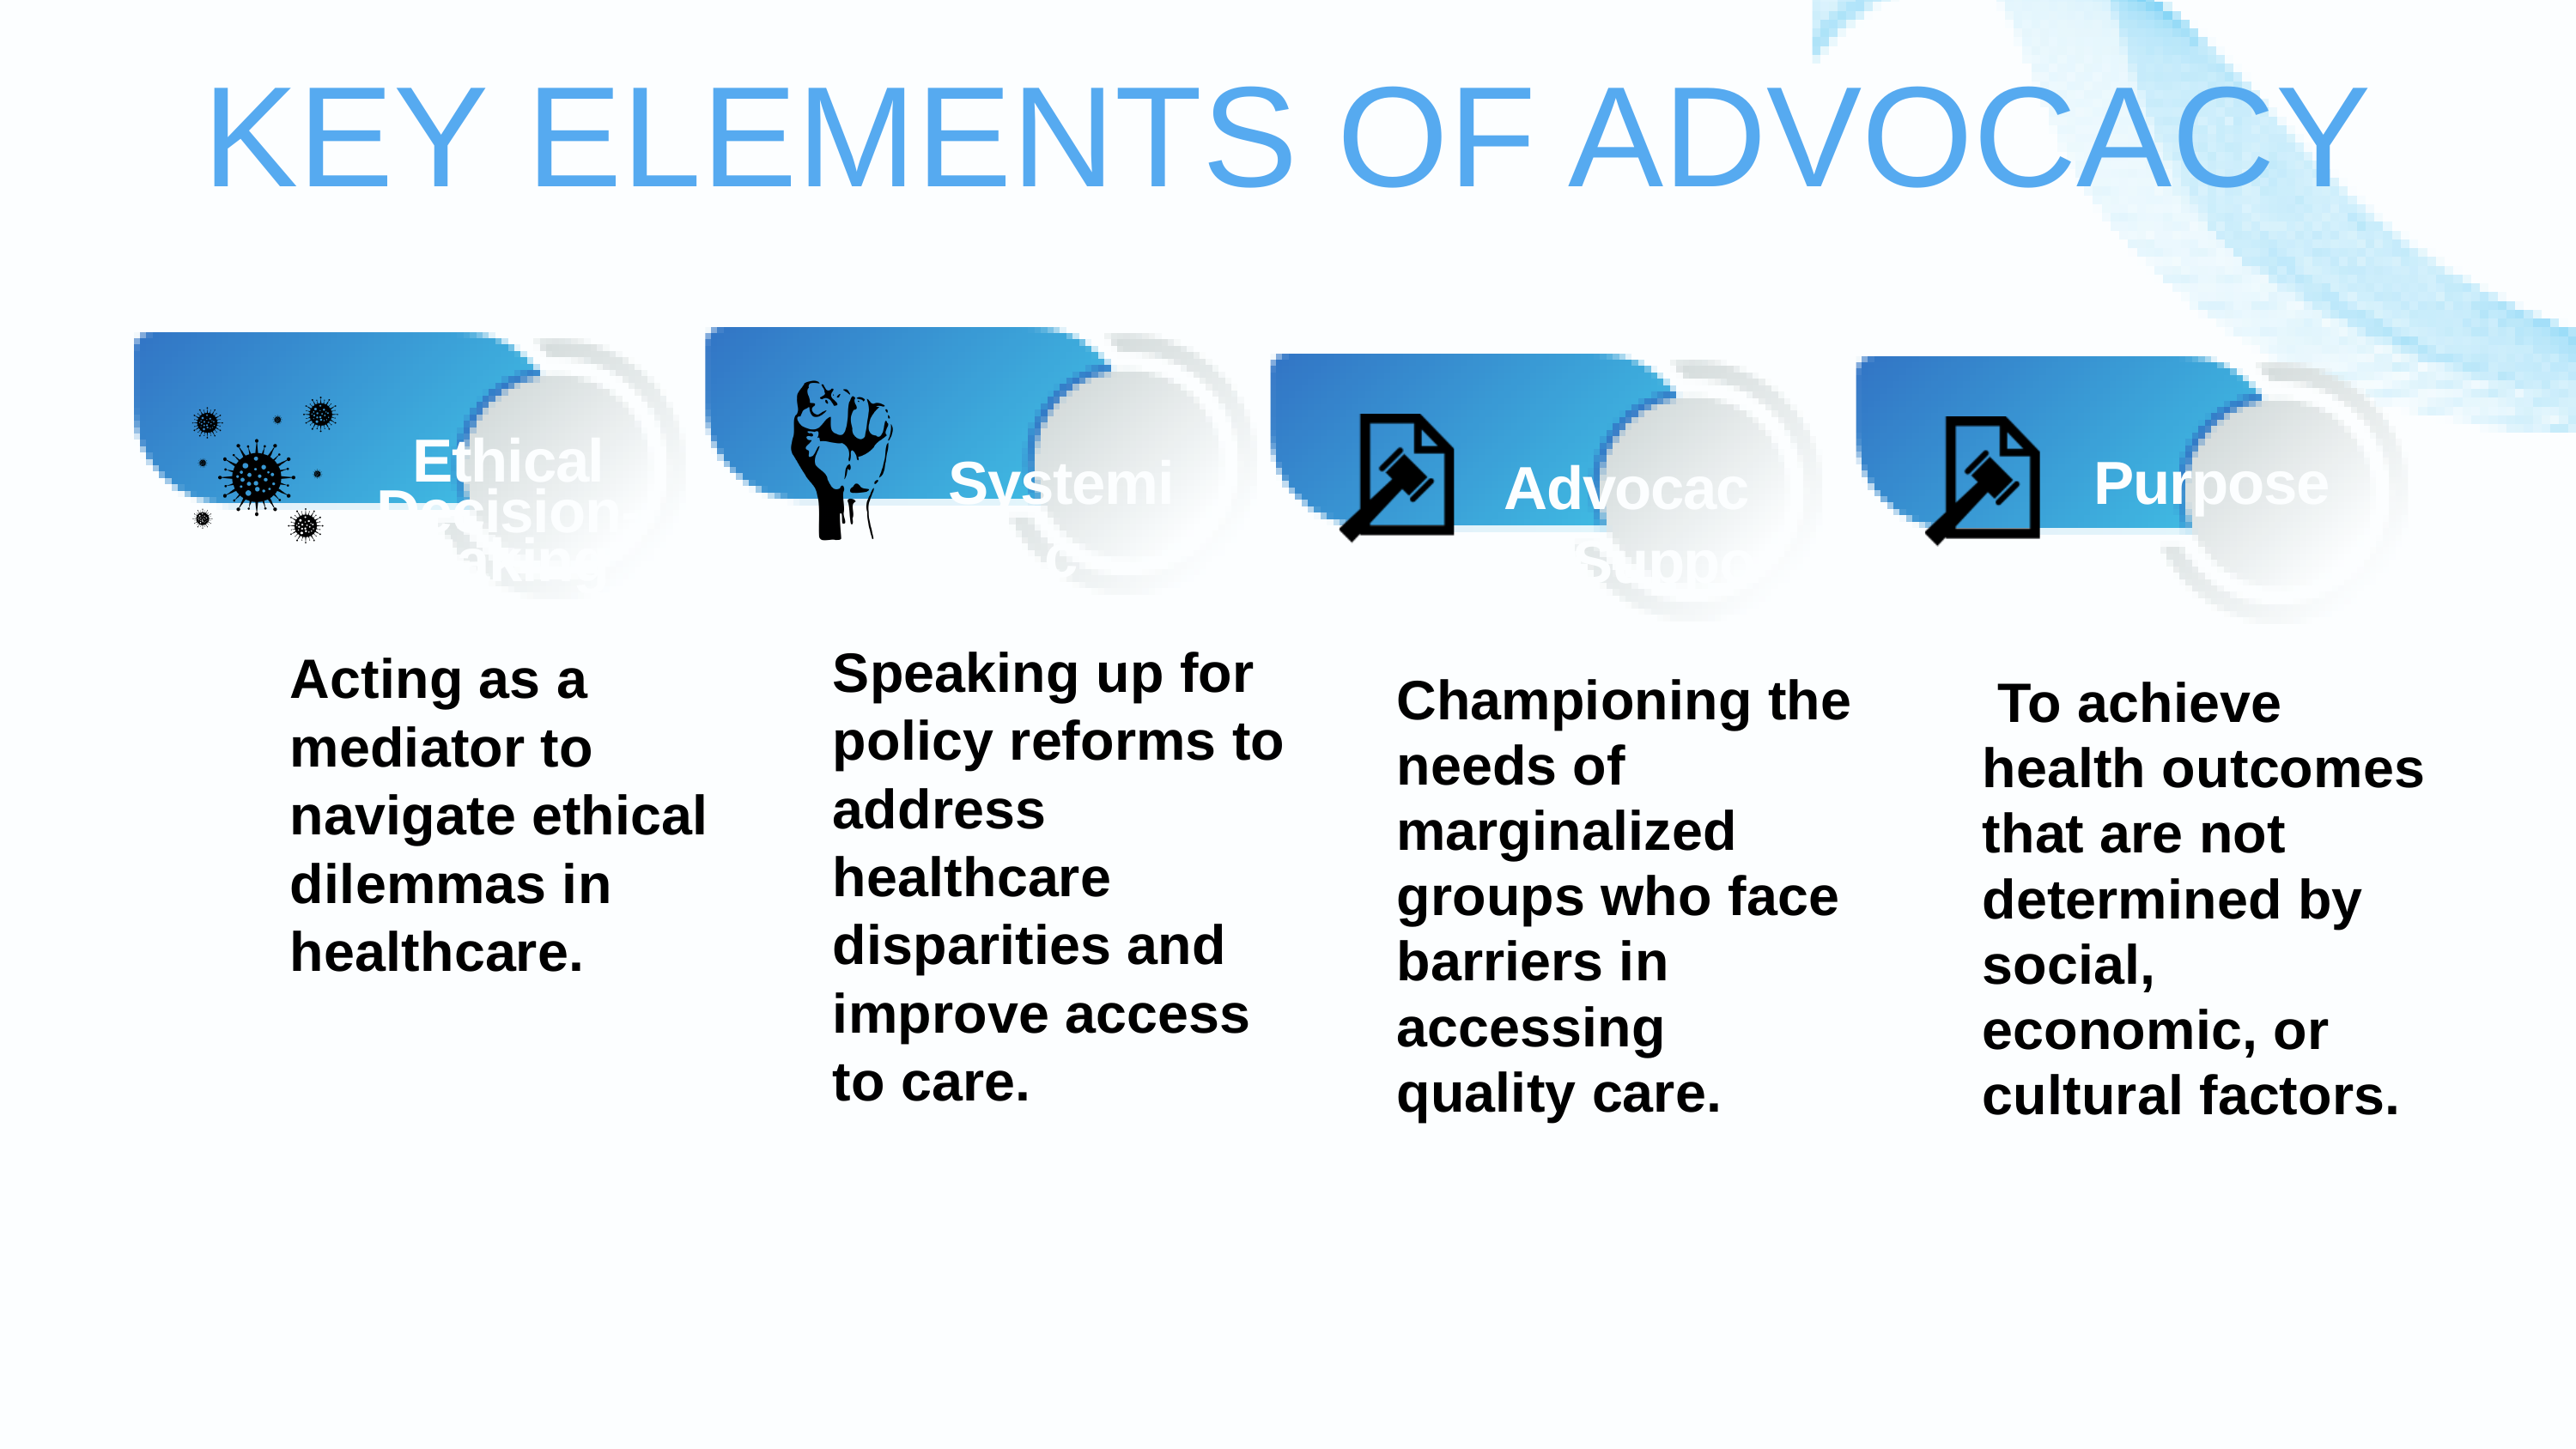

KEY ELEMENTS OF ADVOCACY

Systemic Change
Ethical Decision-Making
Advocacy&Support
Purpose
Speaking up for policy reforms to address healthcare disparities and improve access to care.

Acting as a mediator to navigate ethical dilemmas in healthcare.

Championing the needs of marginalized groups who face barriers in accessing quality care.

 To achieve health outcomes that are not determined by social, economic, or cultural factors.